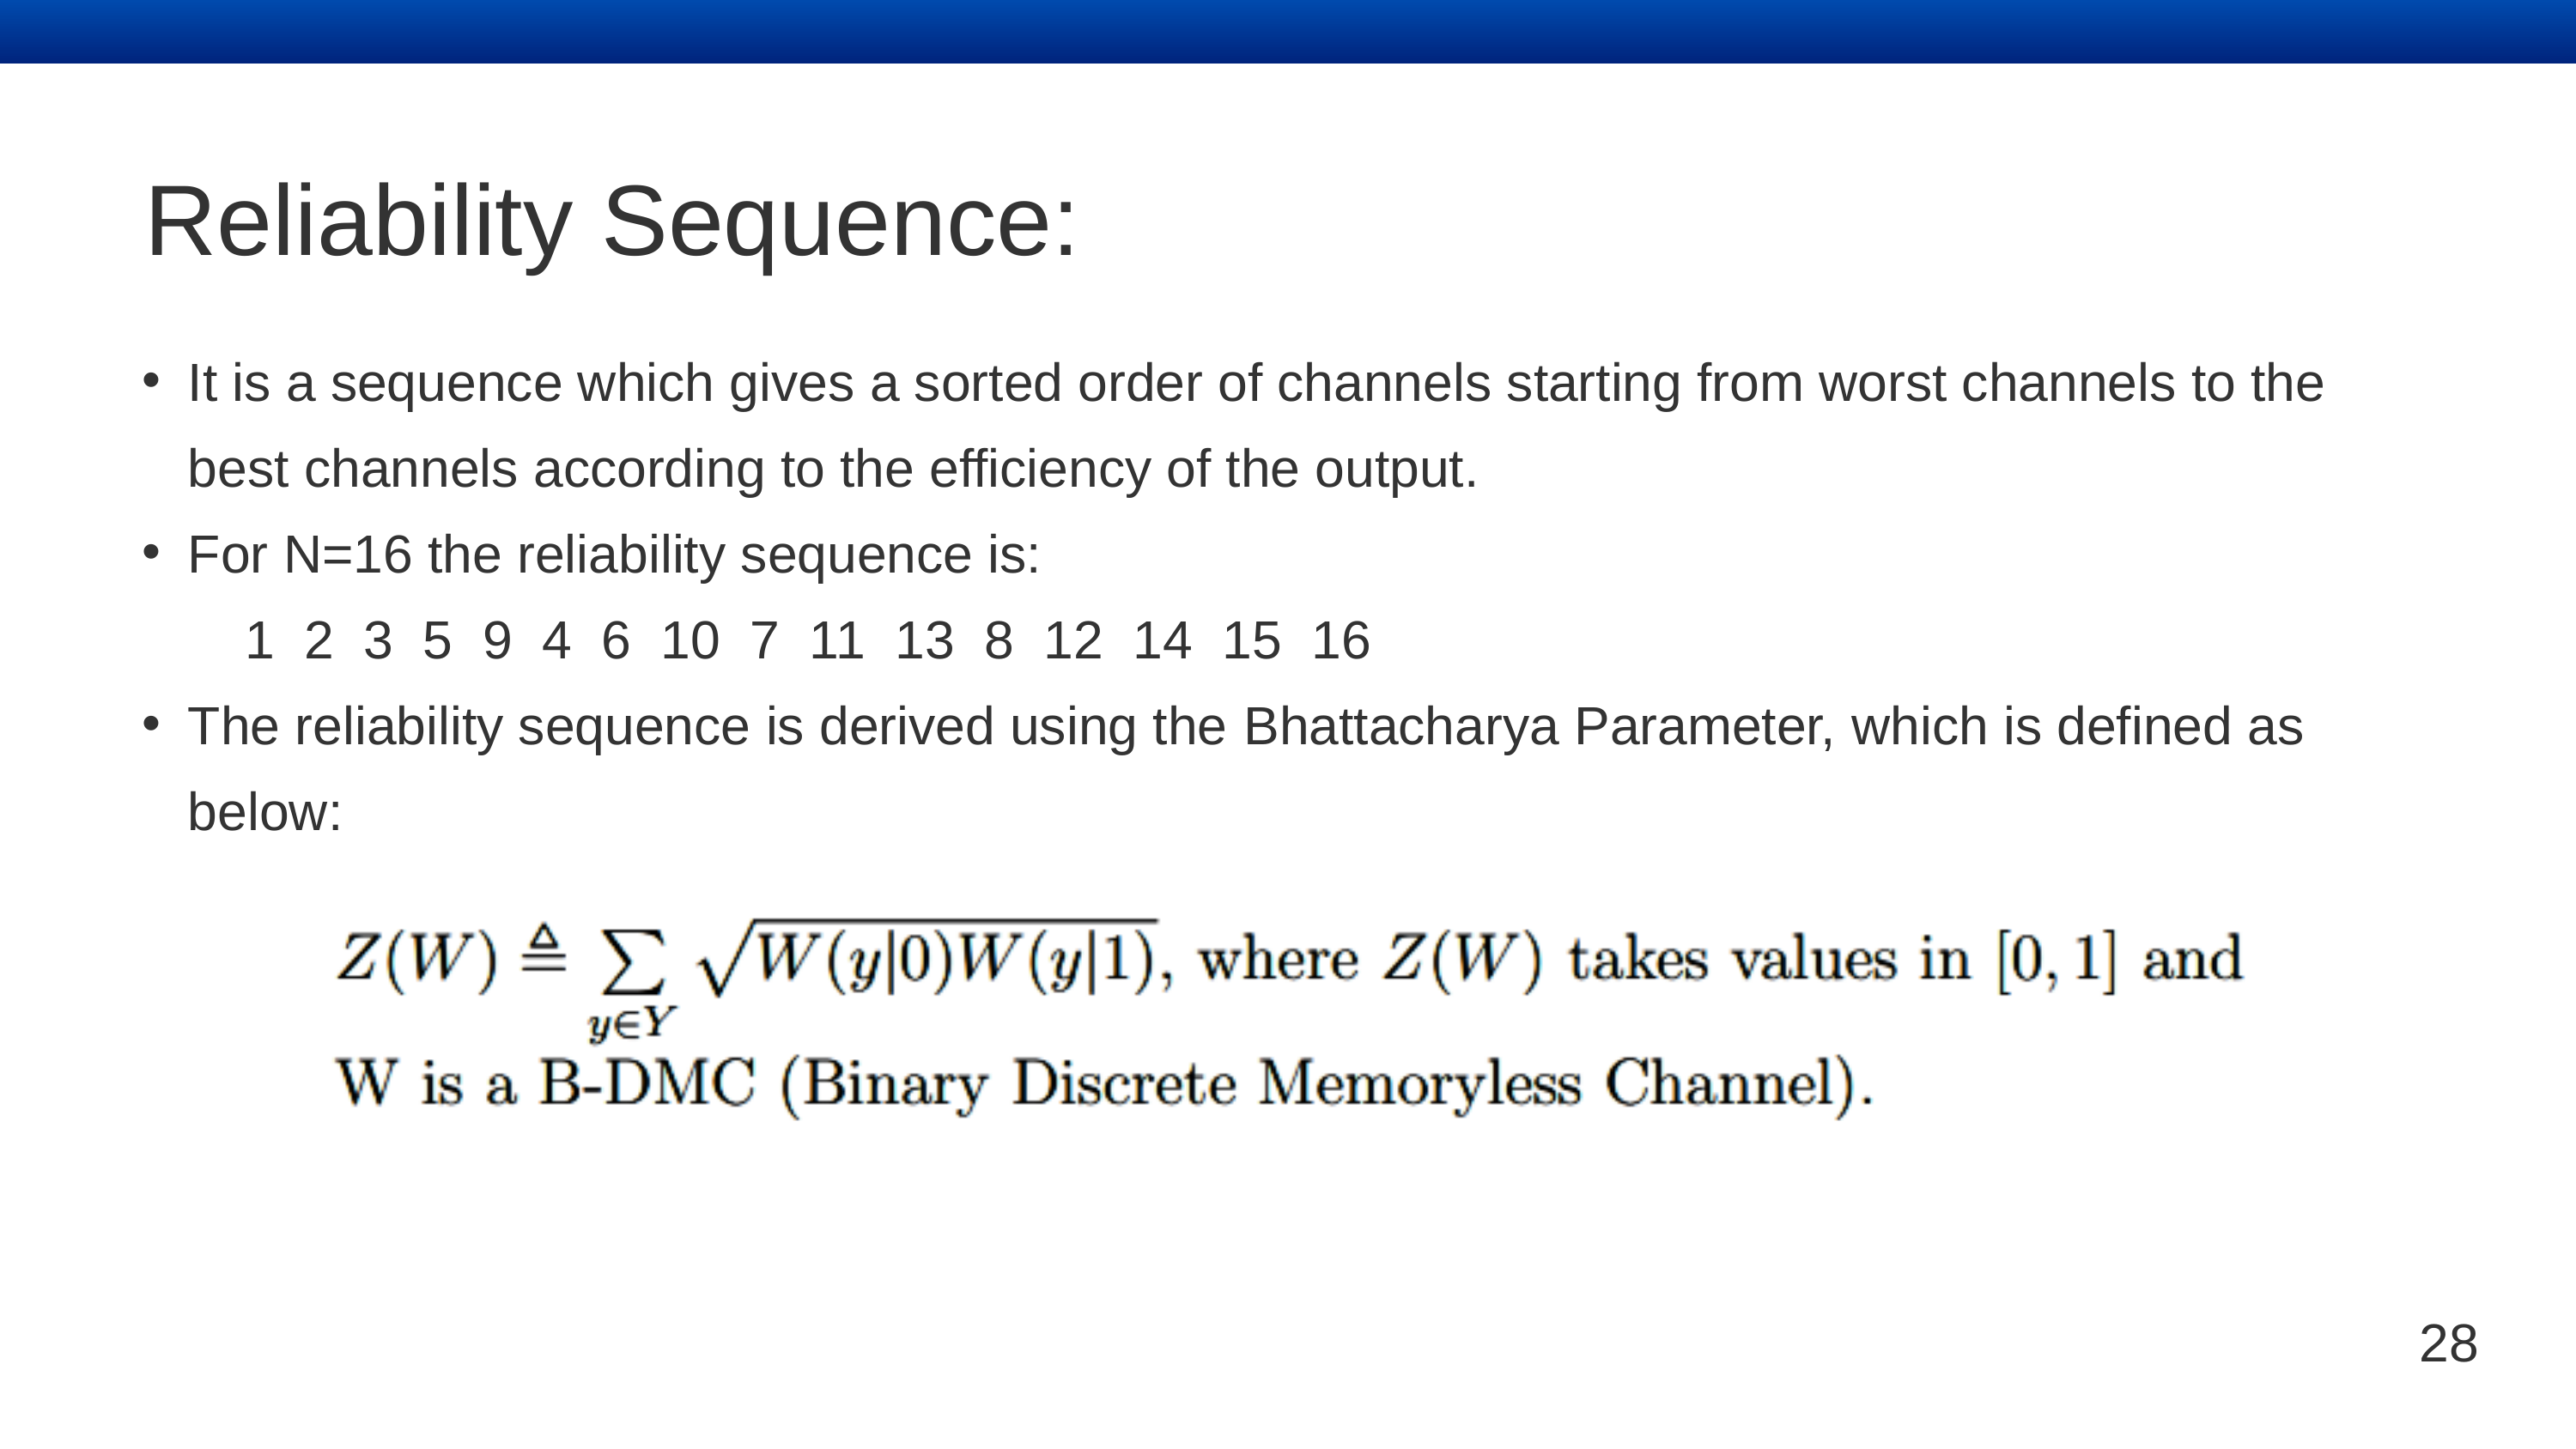

Reliability Sequence:
It is a sequence which gives a sorted order of channels starting from worst channels to the best channels according to the efficiency of the output.
For N=16 the reliability sequence is:
          1  2  3  5  9  4  6  10  7  11  13  8  12  14  15  16
The reliability sequence is derived using the Bhattacharya Parameter, which is defined as below:

28